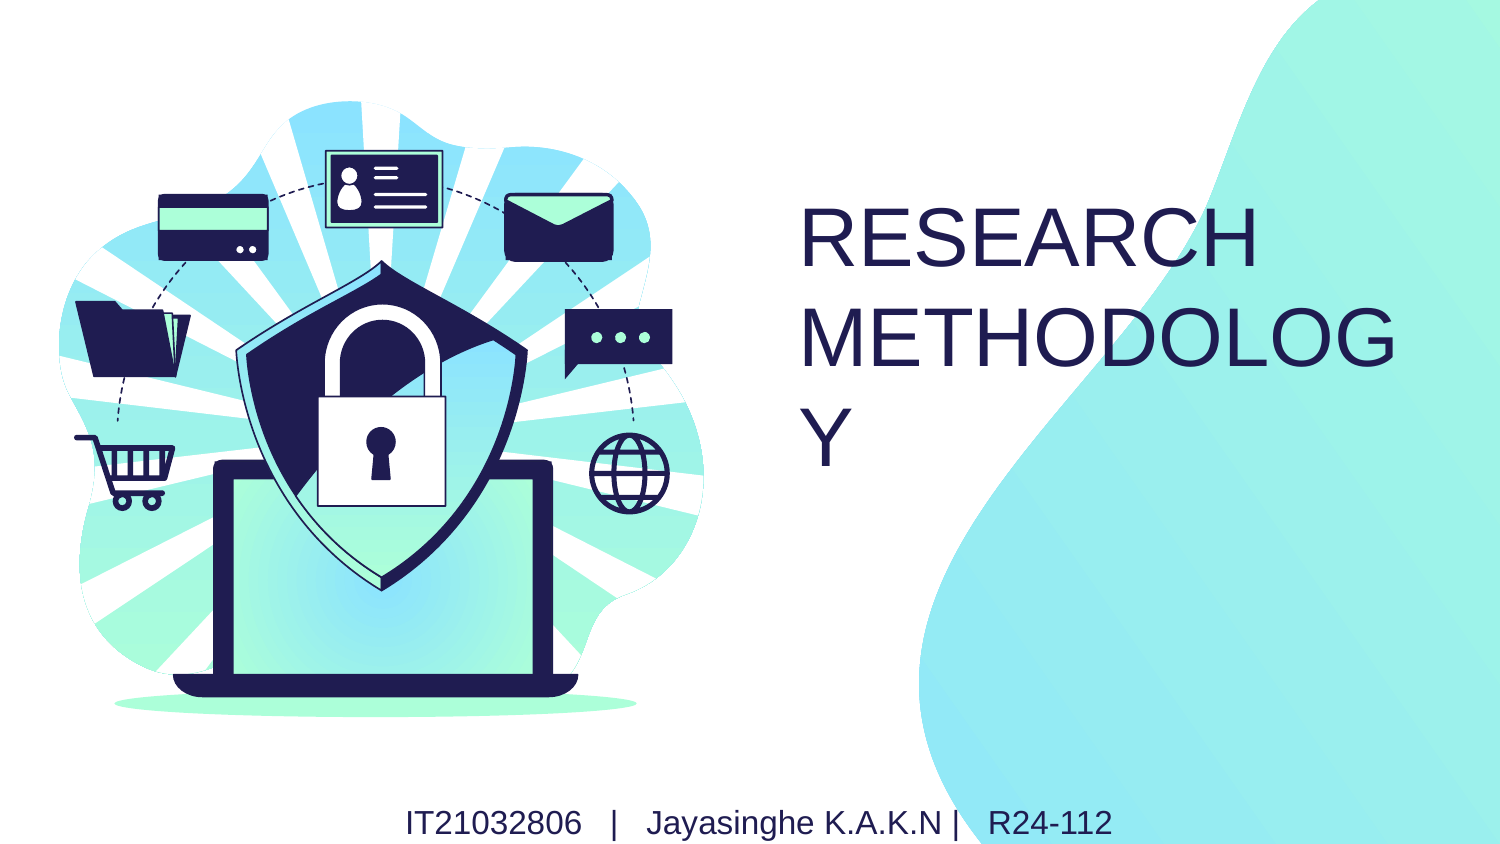

# RESEARCH METHODOLOGY
IT21032806   |   Jayasinghe K.A.K.N |   R24-112